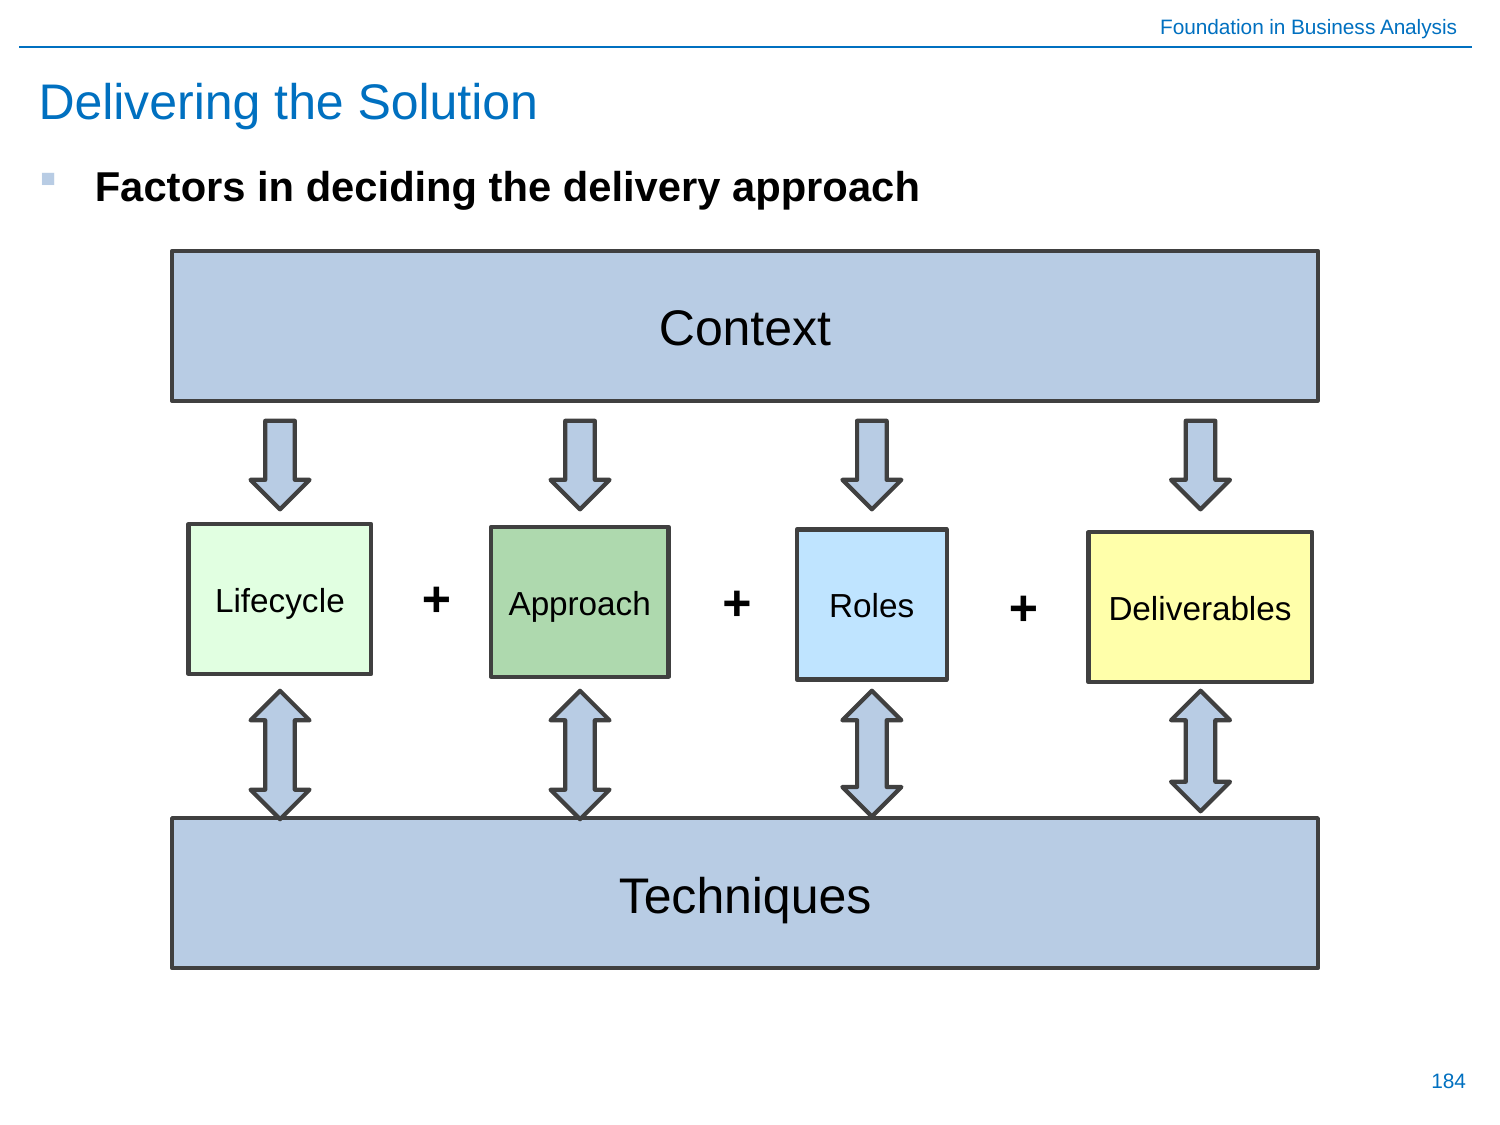

# Delivering the Solution
Factors in deciding the delivery approach
Context

Lifecycle
Approach
Roles
Deliverables
+
+
+

Techniques